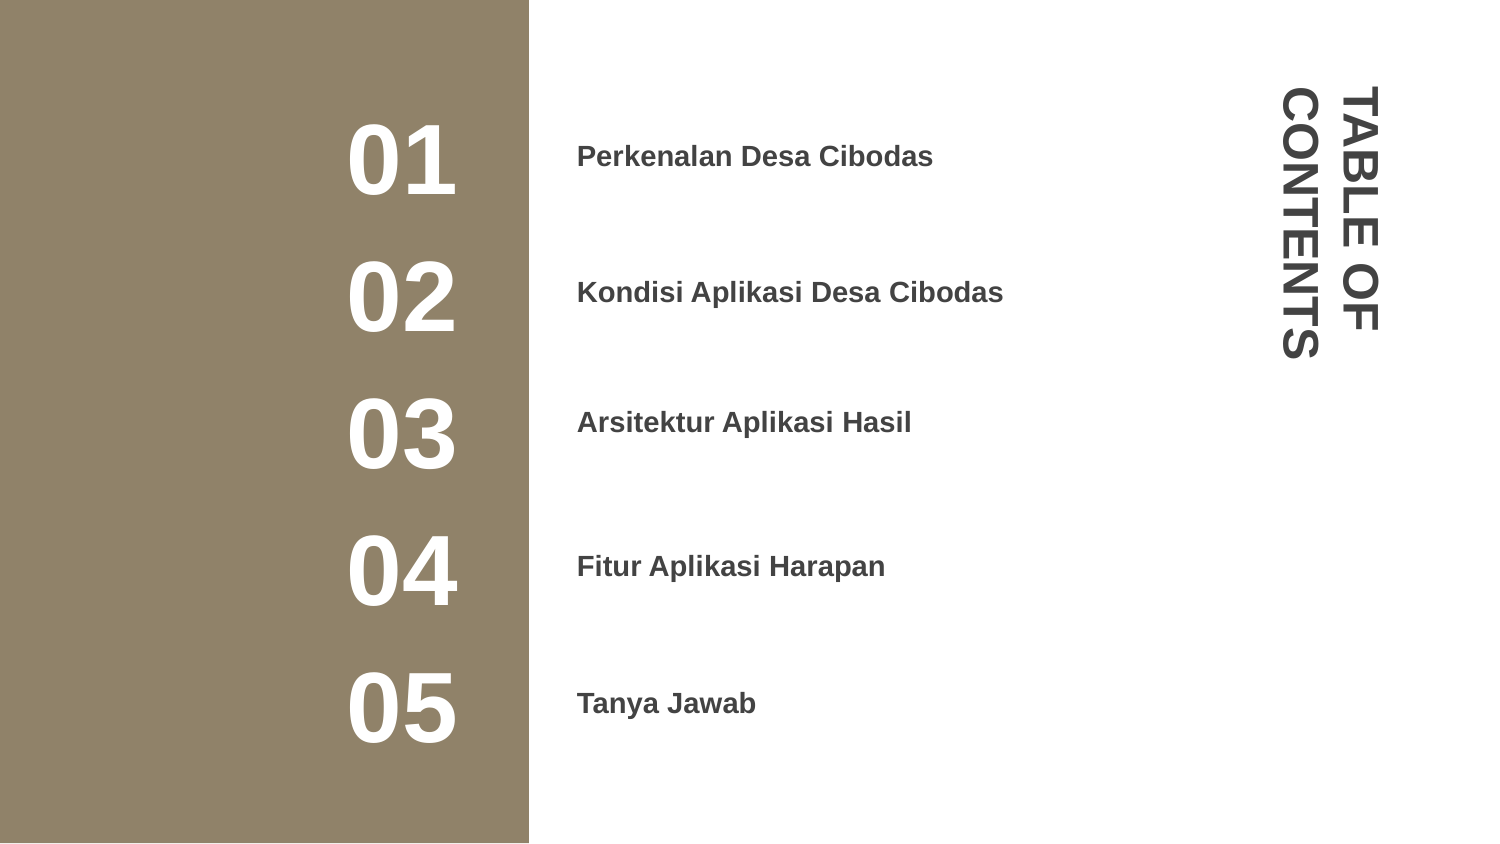

01
# Perkenalan Desa Cibodas

02
Kondisi Aplikasi Desa Cibodas
TABLE OF CONTENTS
03
Arsitektur Aplikasi Hasil
04
Fitur Aplikasi Harapan
05
Tanya Jawab